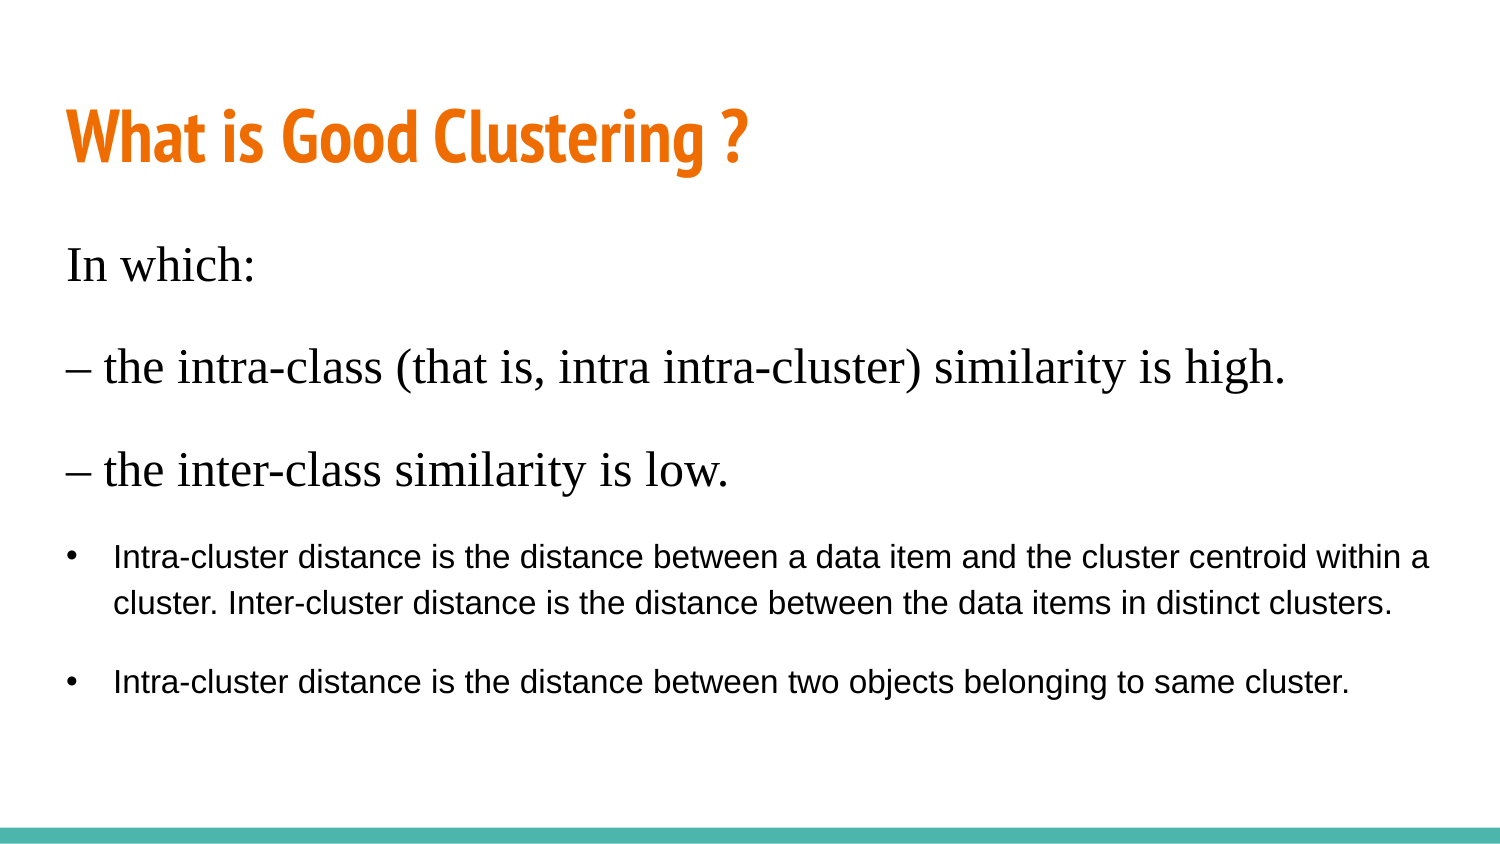

What is Good Clustering ?
In which:
– the intra-class (that is, intra intra-cluster) similarity is high.
– the inter-class similarity is low.
Intra-cluster distance is the distance between a data item and the cluster centroid within a cluster. Inter-cluster distance is the distance between the data items in distinct clusters.
Intra-cluster distance is the distance between two objects belonging to same cluster.